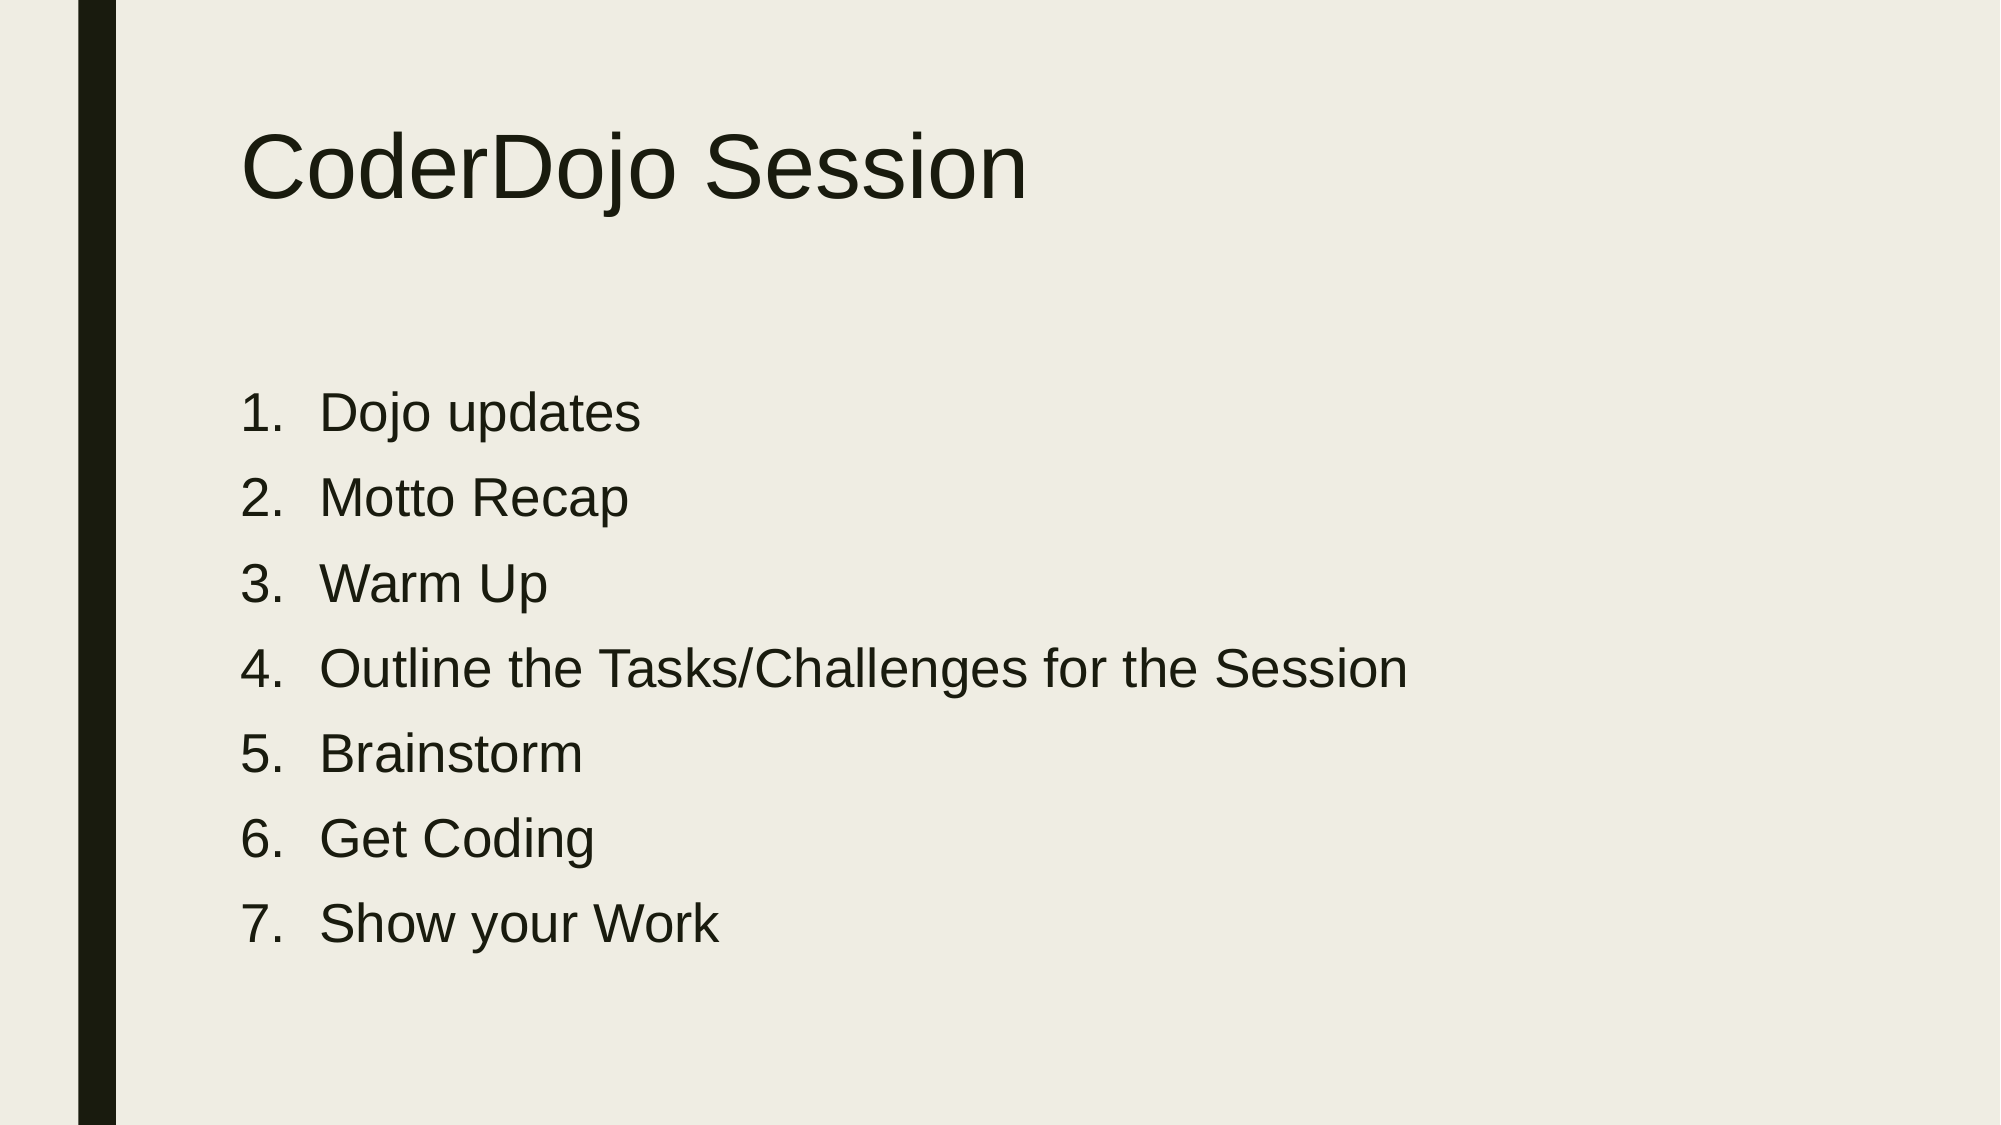

# CoderDojo Session
Dojo updates
Motto Recap
Warm Up
Outline the Tasks/Challenges for the Session
Brainstorm
Get Coding
Show your Work